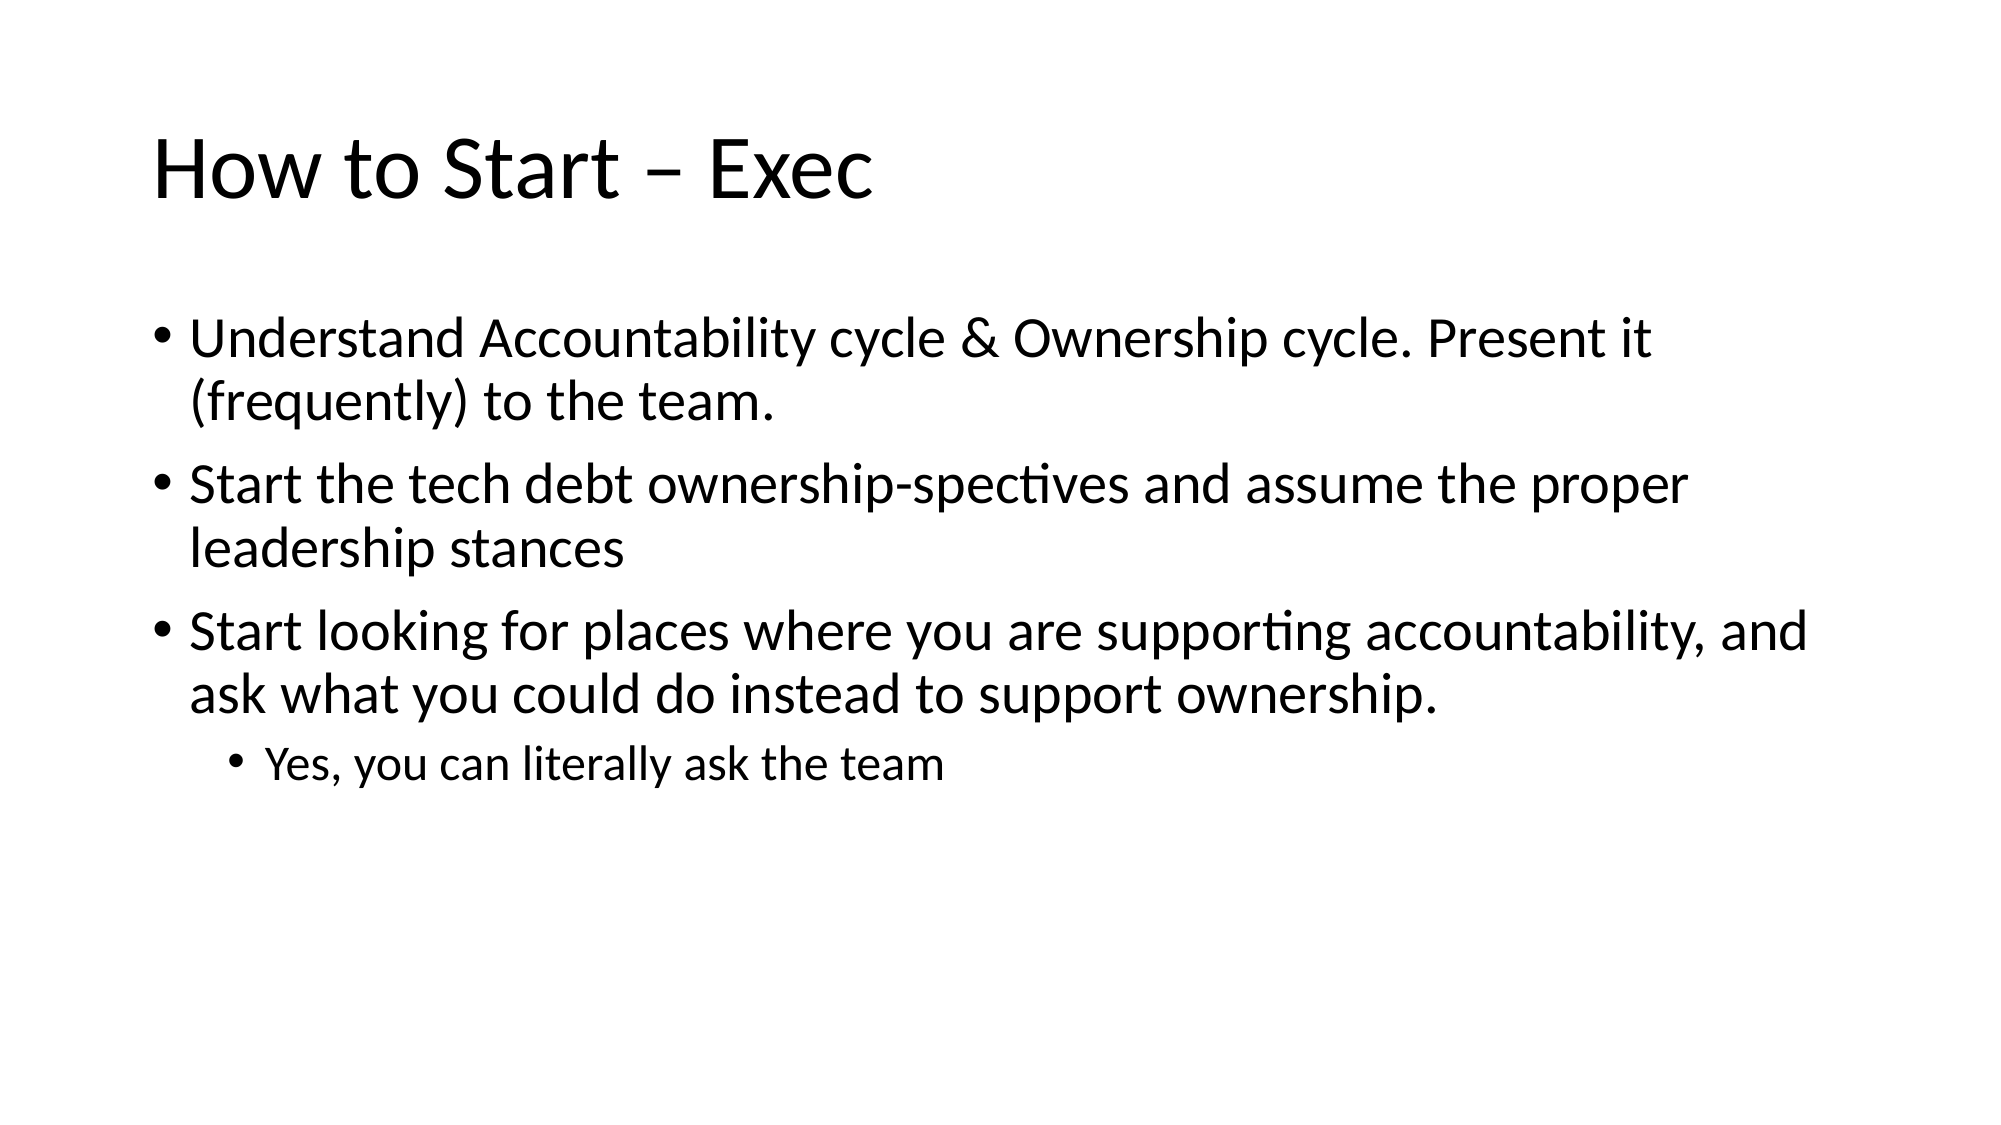

# How to Start – Exec
Understand Accountability cycle & Ownership cycle. Present it (frequently) to the team.
Start the tech debt ownership-spectives and assume the proper leadership stances
Start looking for places where you are supporting accountability, and ask what you could do instead to support ownership.
Yes, you can literally ask the team